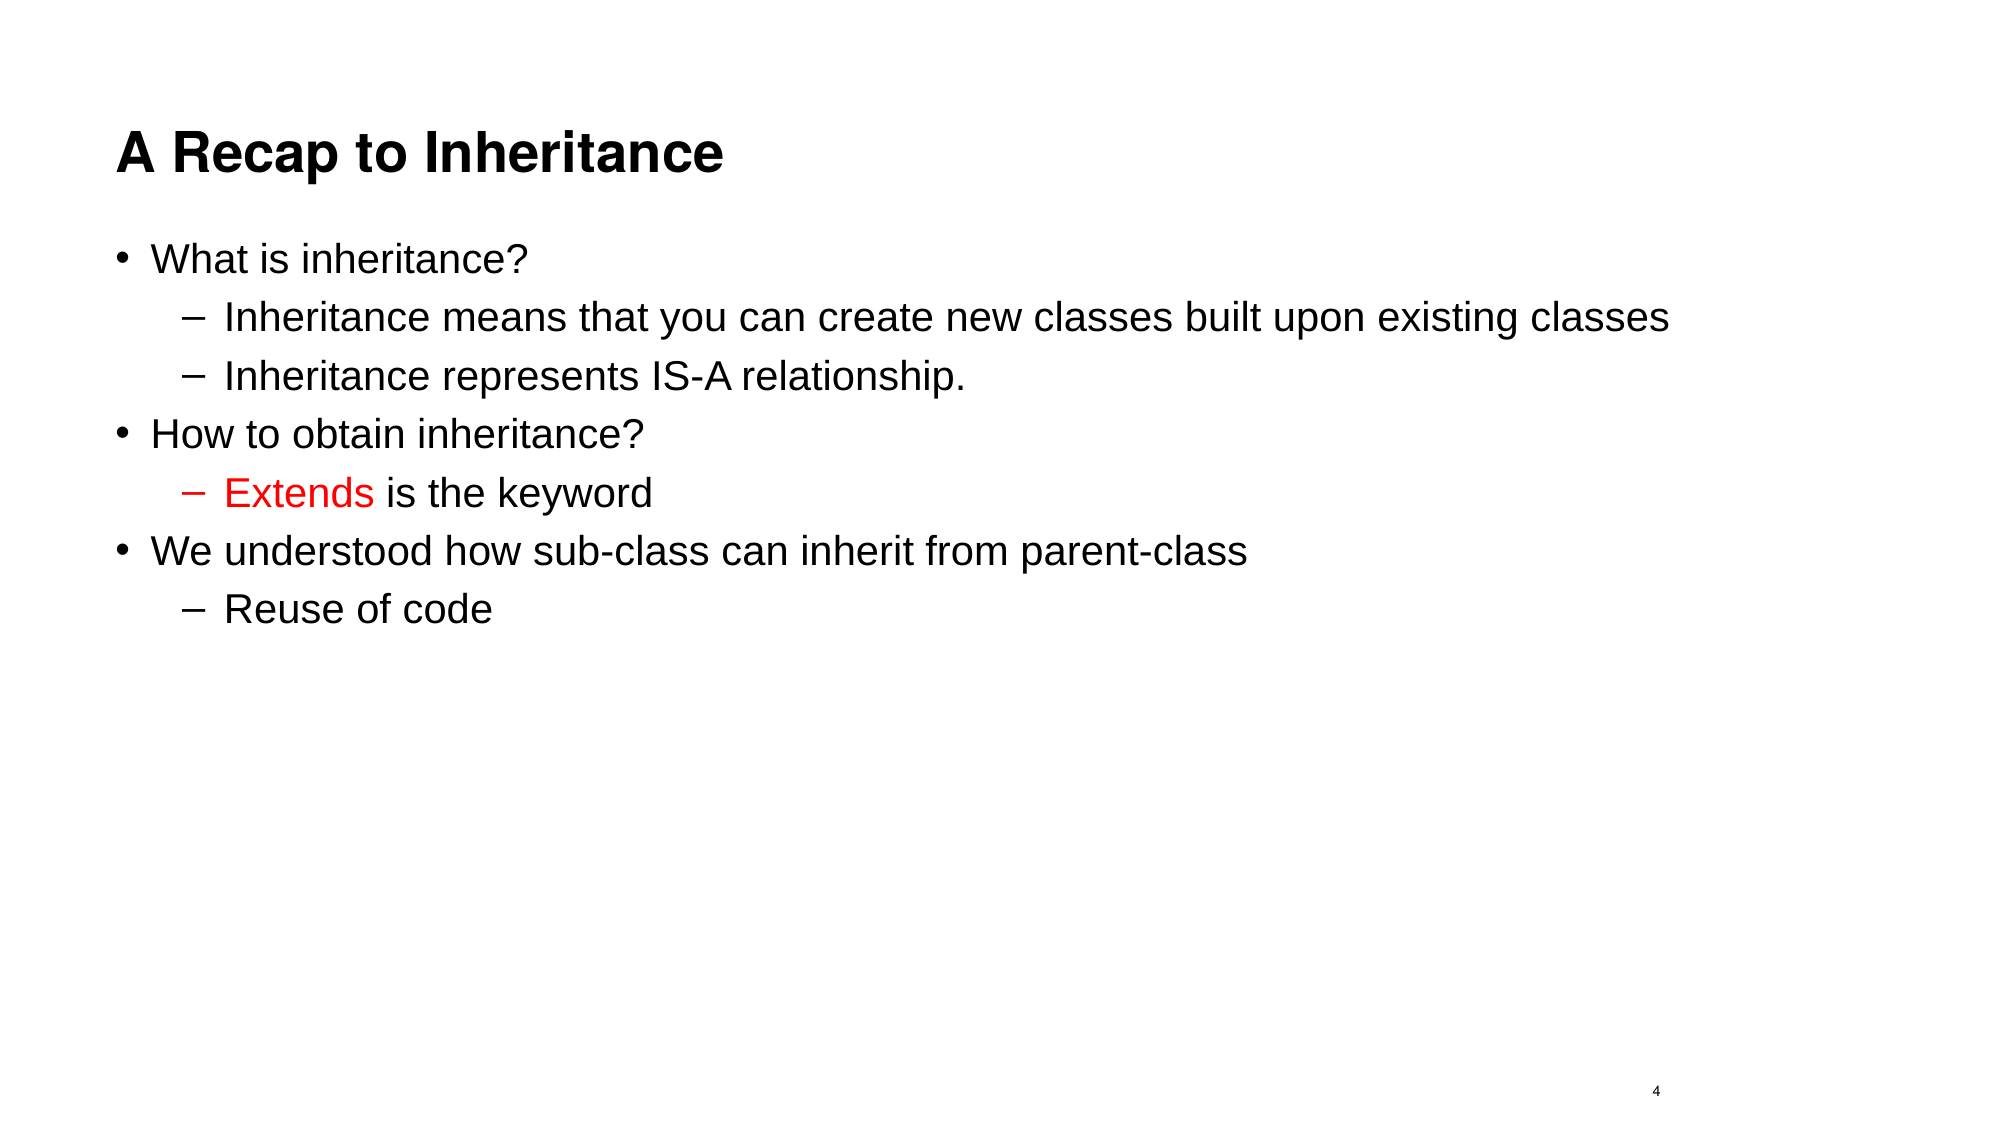

# A Recap to Inheritance
What is inheritance?
Inheritance means that you can create new classes built upon existing classes
Inheritance represents IS-A relationship.
How to obtain inheritance?
Extends is the keyword
We understood how sub-class can inherit from parent-class
Reuse of code

4
23.08.2019